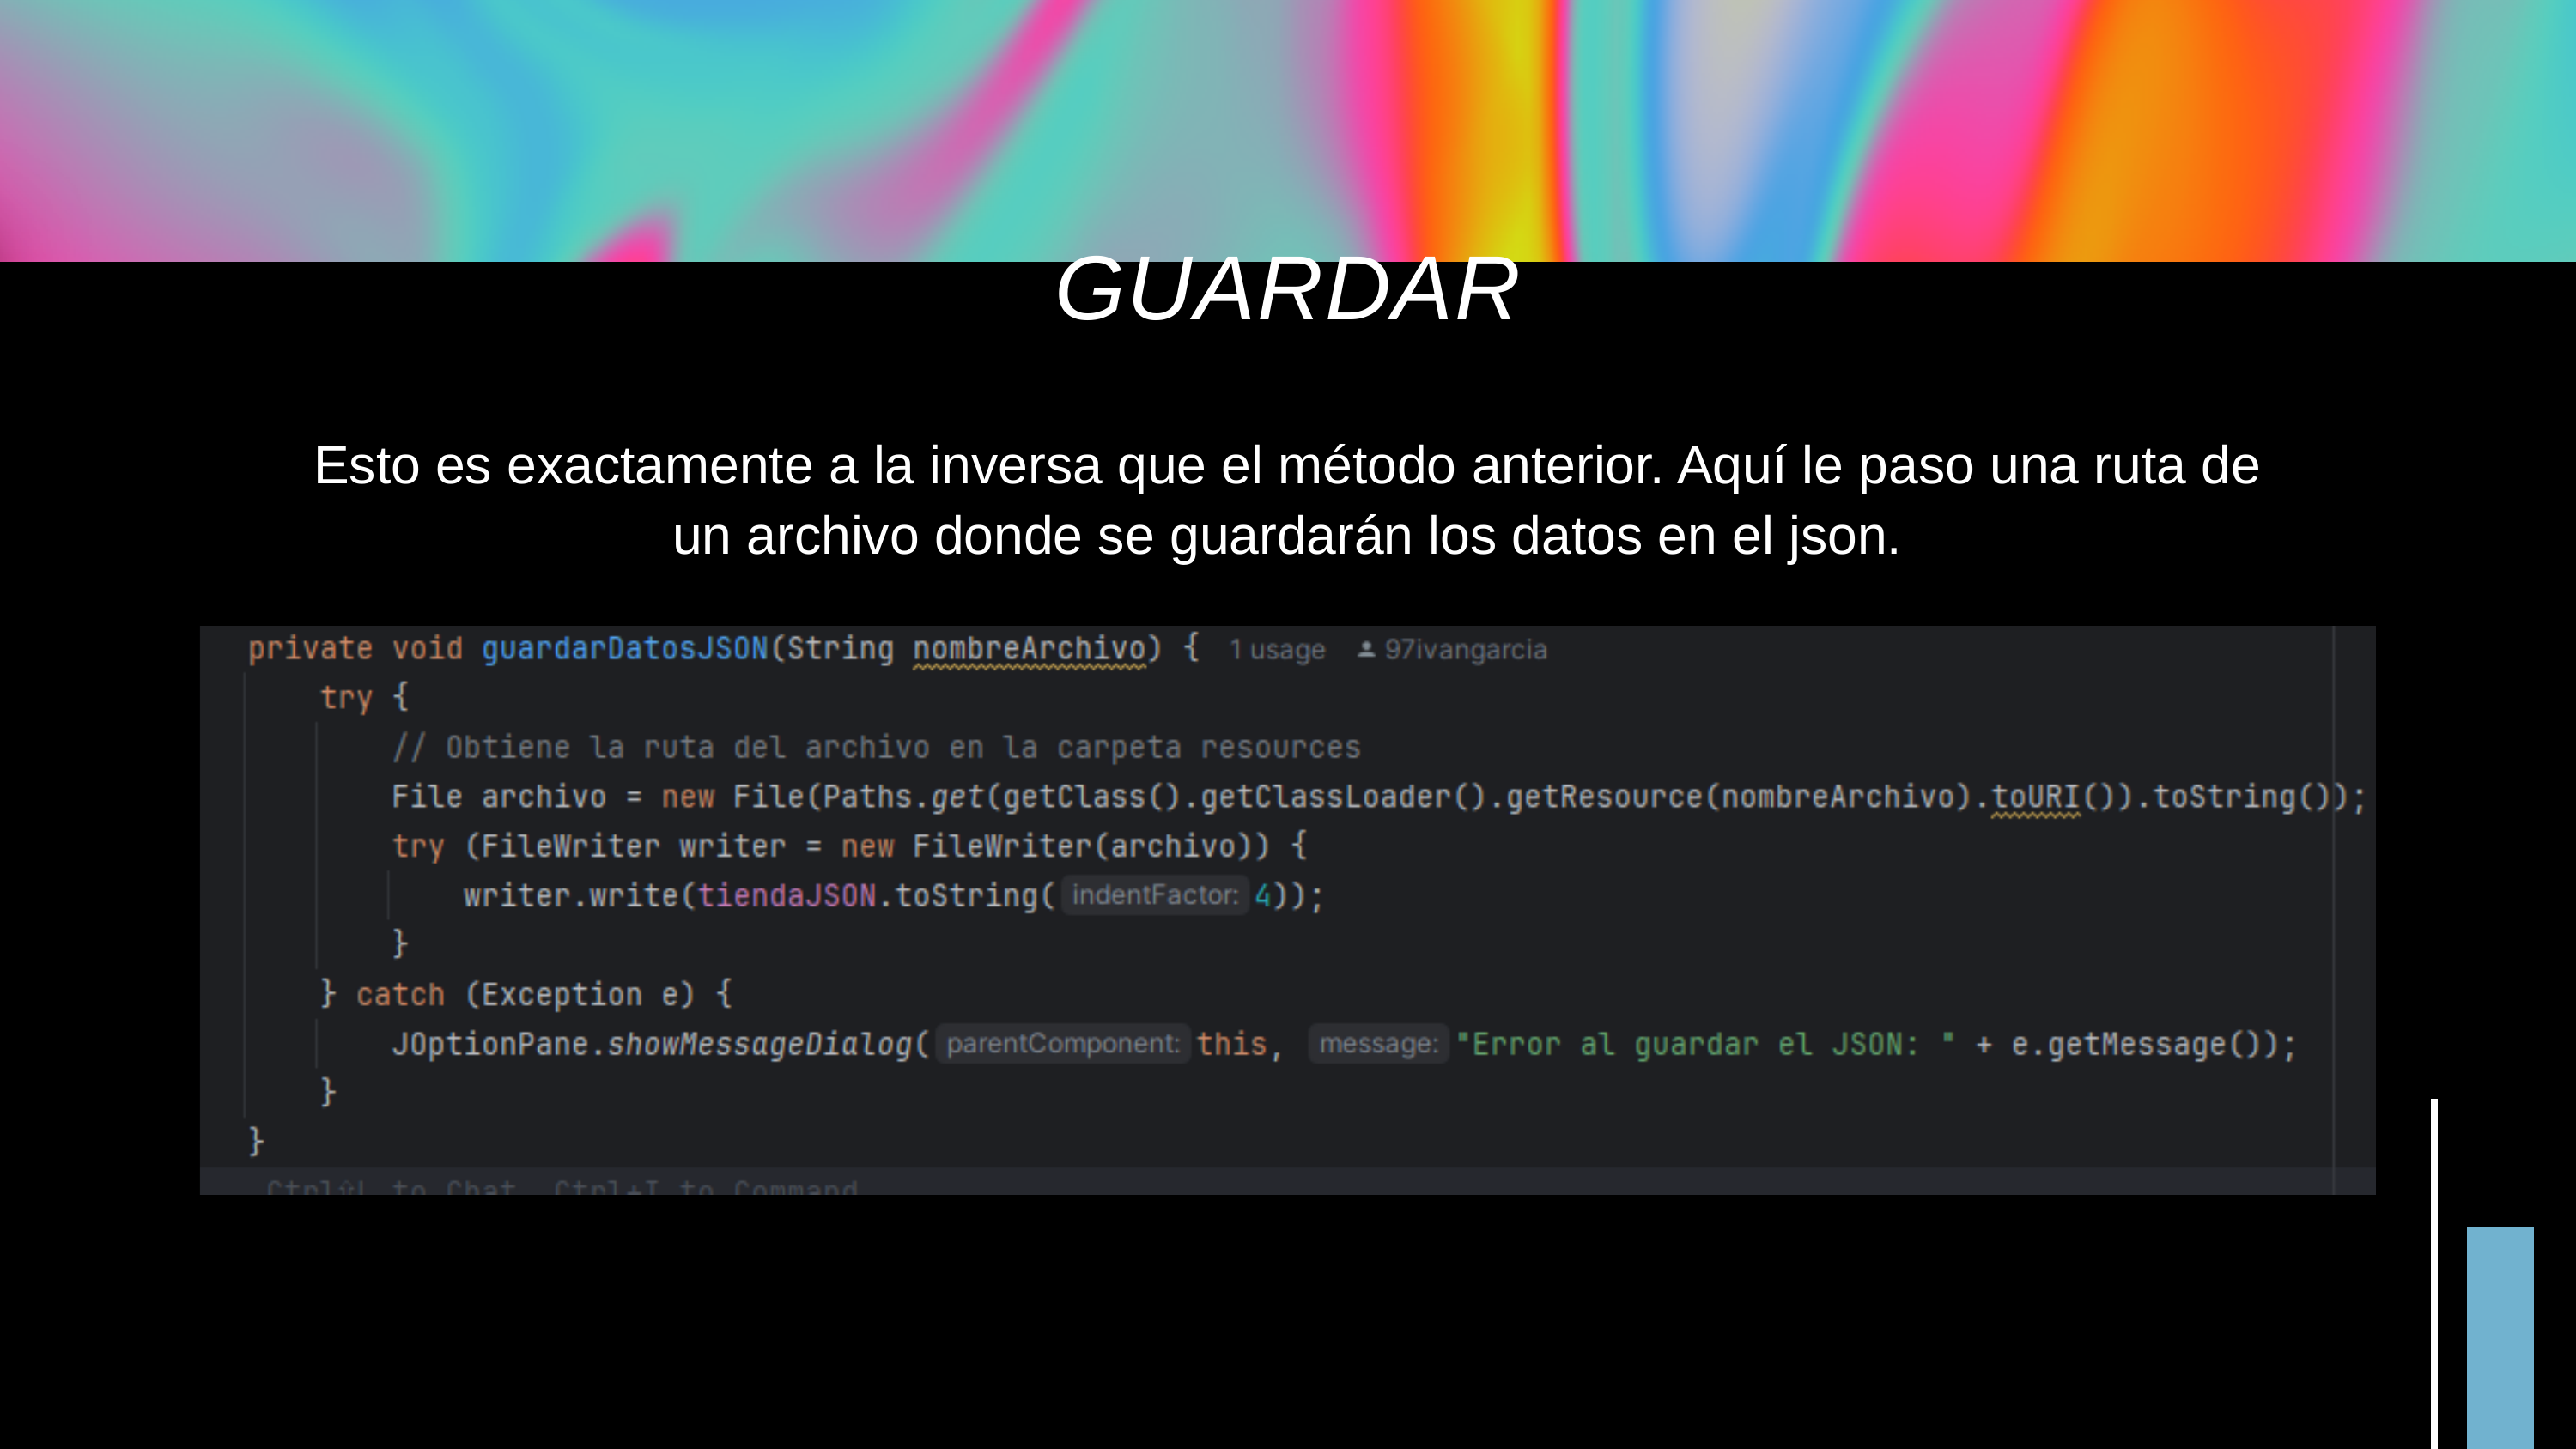

GUARDAR
Esto es exactamente a la inversa que el método anterior. Aquí le paso una ruta de un archivo donde se guardarán los datos en el json.